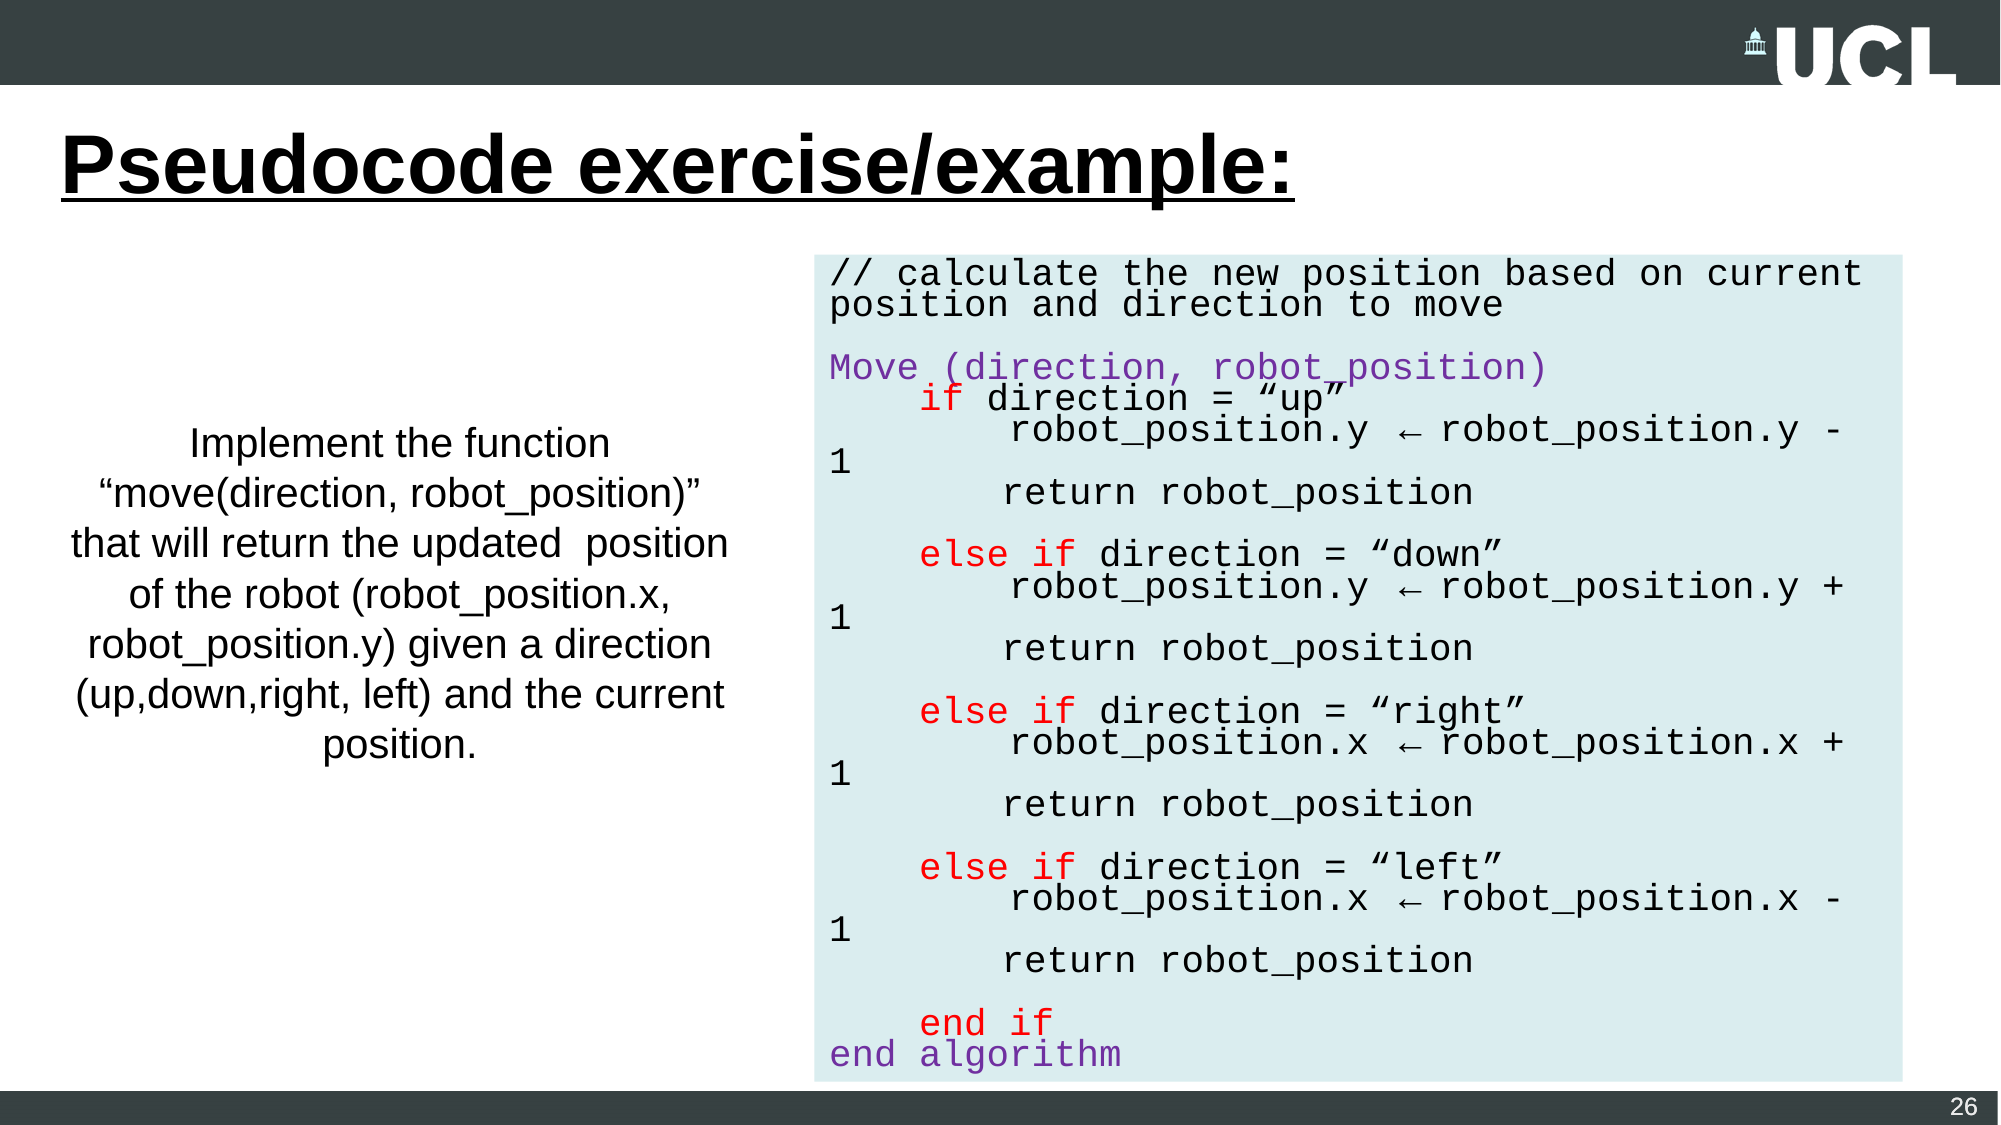

# Pseudocode exercise/example:
Implement the function “move(direction, robot_position)” that will return the updated  position of the robot (robot_position.x, robot_position.y) given a direction (up,down,right, left) and the current position.
// calculate the new position based on current position and direction to move

Move (direction, robot_position)
    if direction = “up”
        robot_position.y ← robot_position.y - 1
	 return robot_position

    else if direction = “down”
        robot_position.y ← robot_position.y + 1
	 return robot_position

    else if direction = “right”
        robot_position.x ← robot_position.x + 1
	 return robot_position

    else if direction = “left”
        robot_position.x ← robot_position.x - 1
	 return robot_position

    end if
end algorithm
26
26